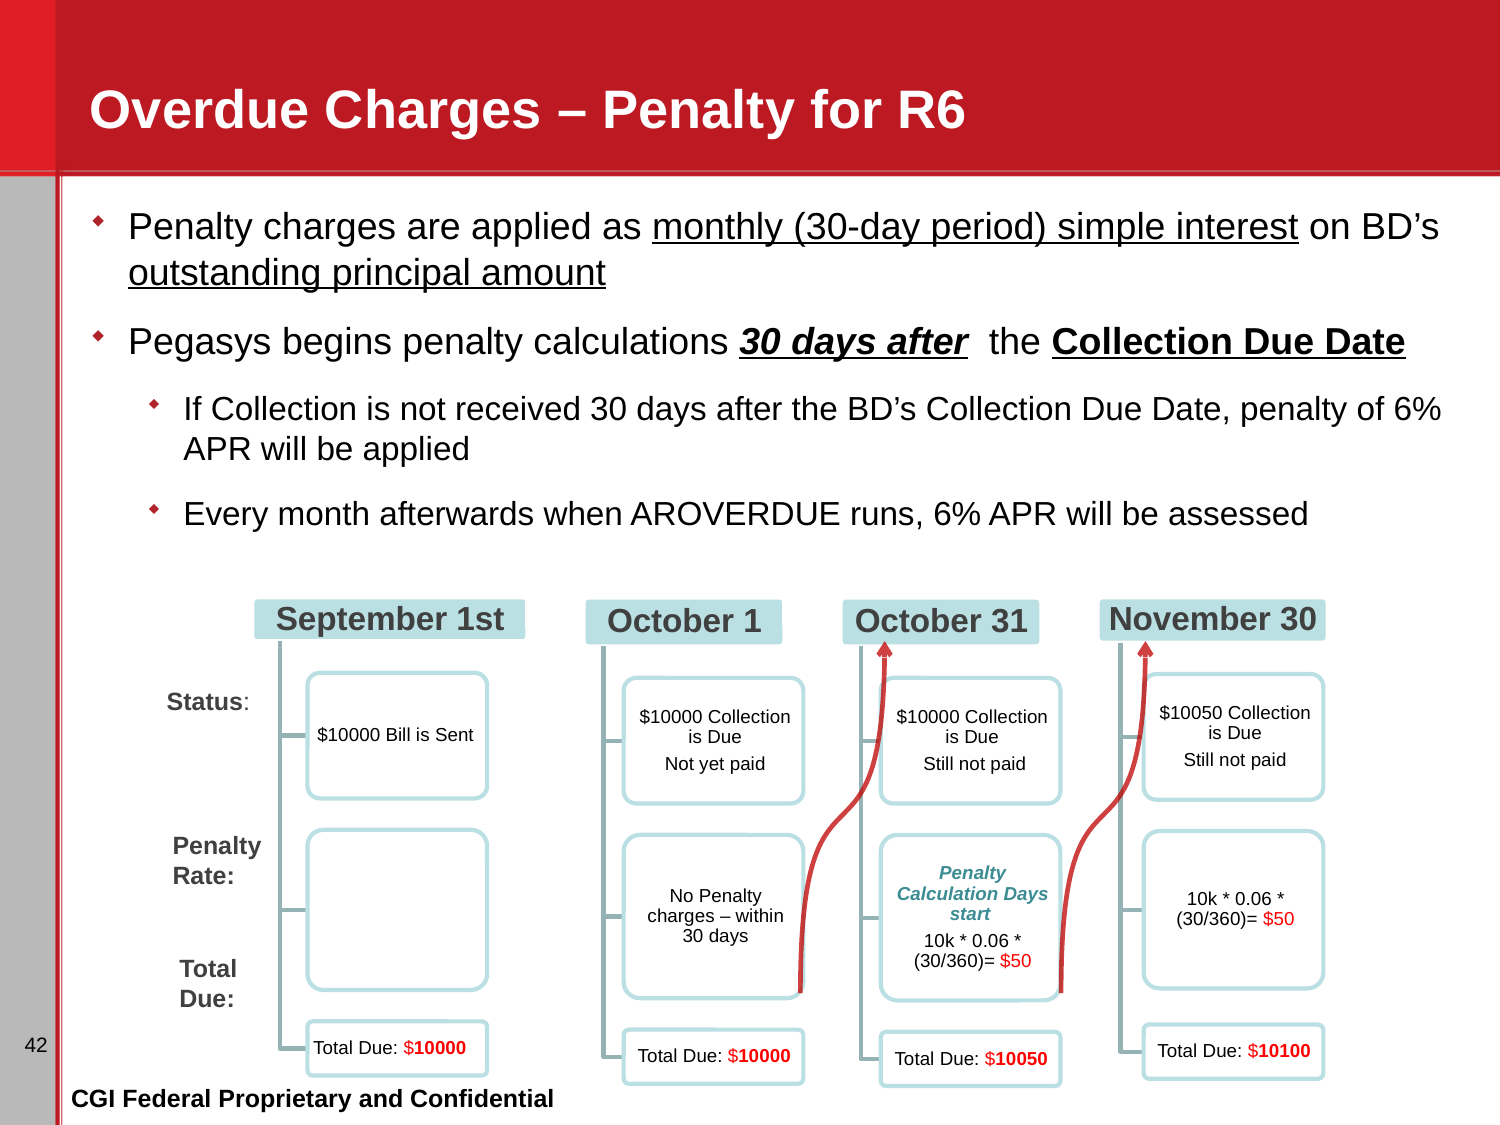

# Overdue Charges – Penalty for R6
Penalty charges are applied as monthly (30-day period) simple interest on BD’s outstanding principal amount
Pegasys begins penalty calculations 30 days after  the Collection Due Date
If Collection is not received 30 days after the BD’s Collection Due Date, penalty of 6% APR will be applied
Every month afterwards when AROVERDUE runs, 6% APR will be assessed
September 1st
$10000 Bill is Sent
No Penalty charges – within 30 days
Total Due: $10000
October 1
$10000 Collection is Due
Not yet paid
No Penalty charges – within 30 days
Total Due: $10000
October 31
$10000 Collection is Due
 Still not paid
Penalty Calculation Days start
10k * 0.06 * (30/360)= $50
Total Due: $10050
November 30
$10050 Collection is Due
Still not paid
10k * 0.06 * (30/360)= $50
Total Due: $10100
Status:
Penalty
Rate:
Total
Due:

42
CGI Federal Proprietary and Confidential